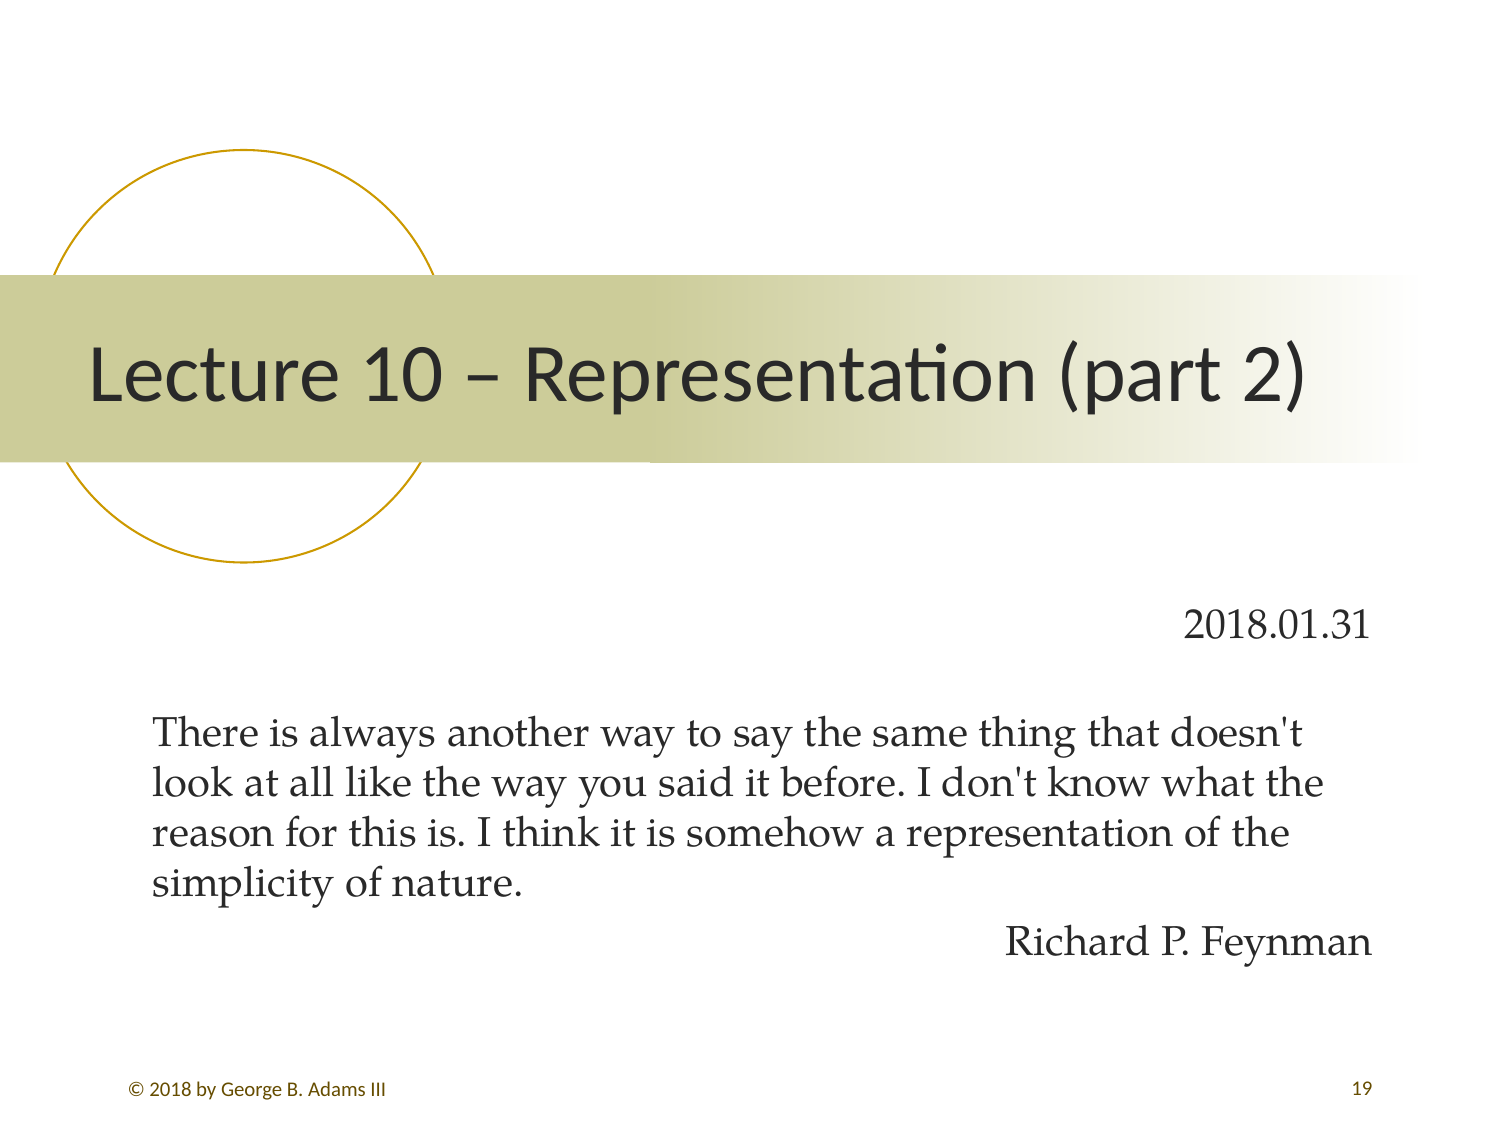

# Lecture 10 – Representation (part 2)

2018.01.31
There is always another way to say the same thing that doesn't look at all like the way you said it before. I don't know what the reason for this is. I think it is somehow a representation of the simplicity of nature.
Richard P. Feynman
19
© 2018 by George B. Adams III